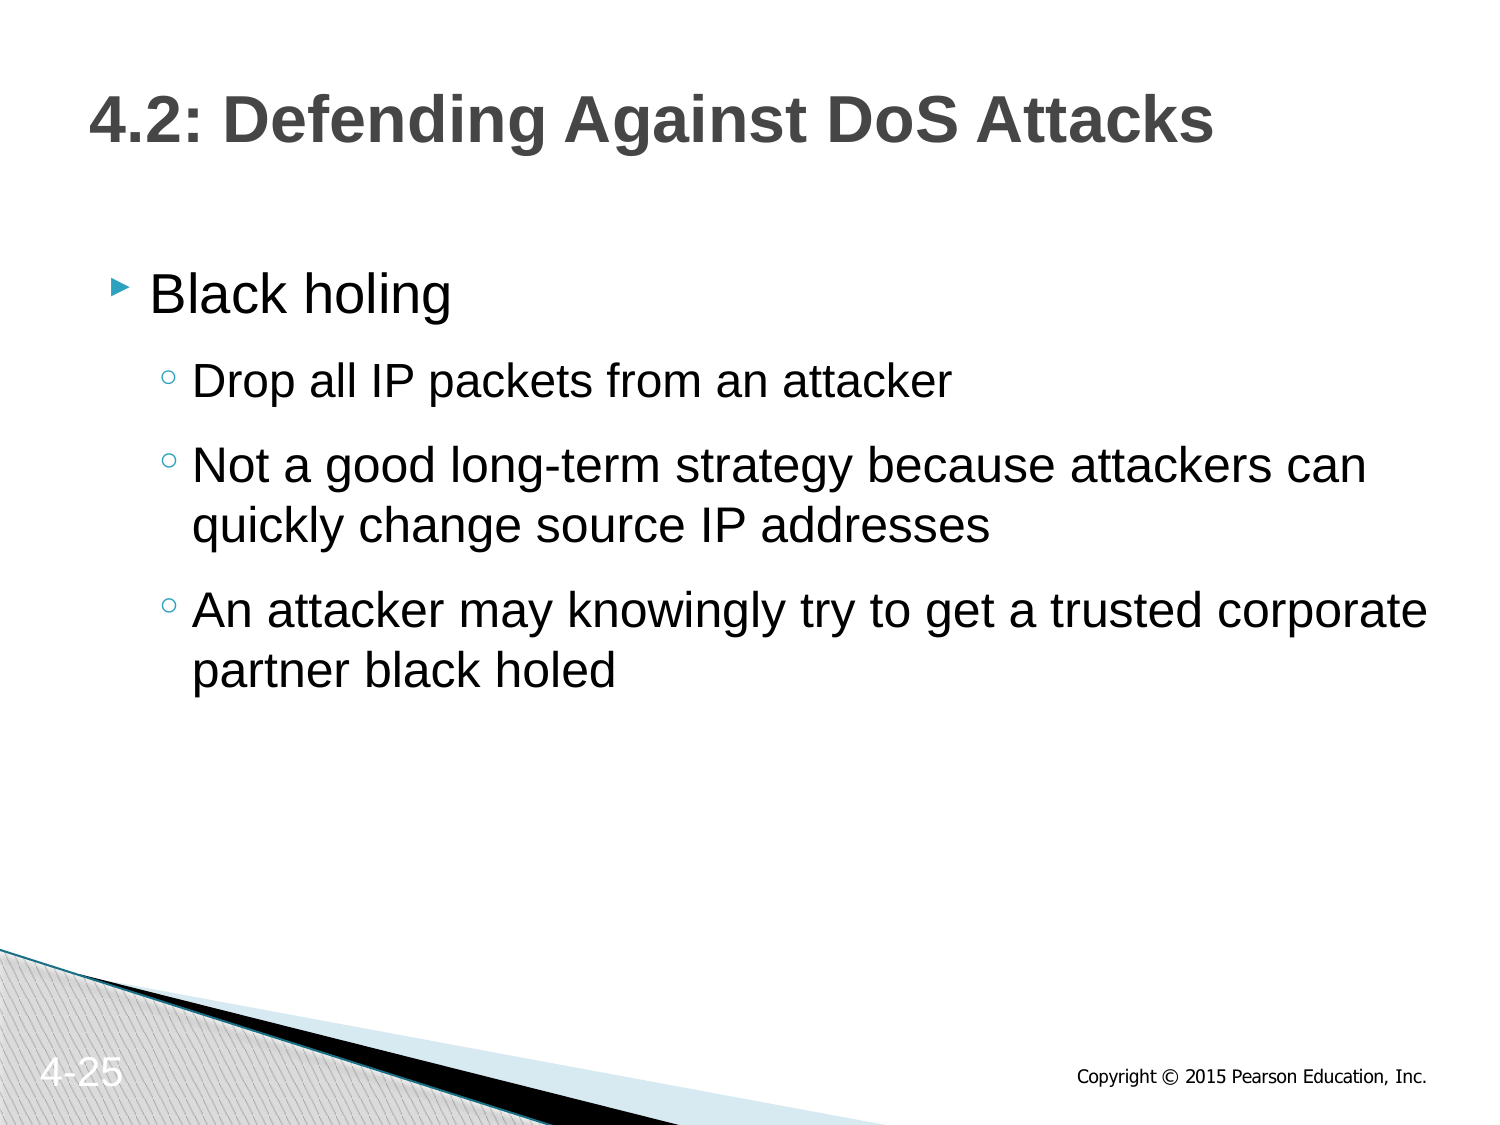

# 4.2: Defending Against DoS Attacks
Black holing
Drop all IP packets from an attacker
Not a good long-term strategy because attackers can quickly change source IP addresses
An attacker may knowingly try to get a trusted corporate partner black holed
4-25